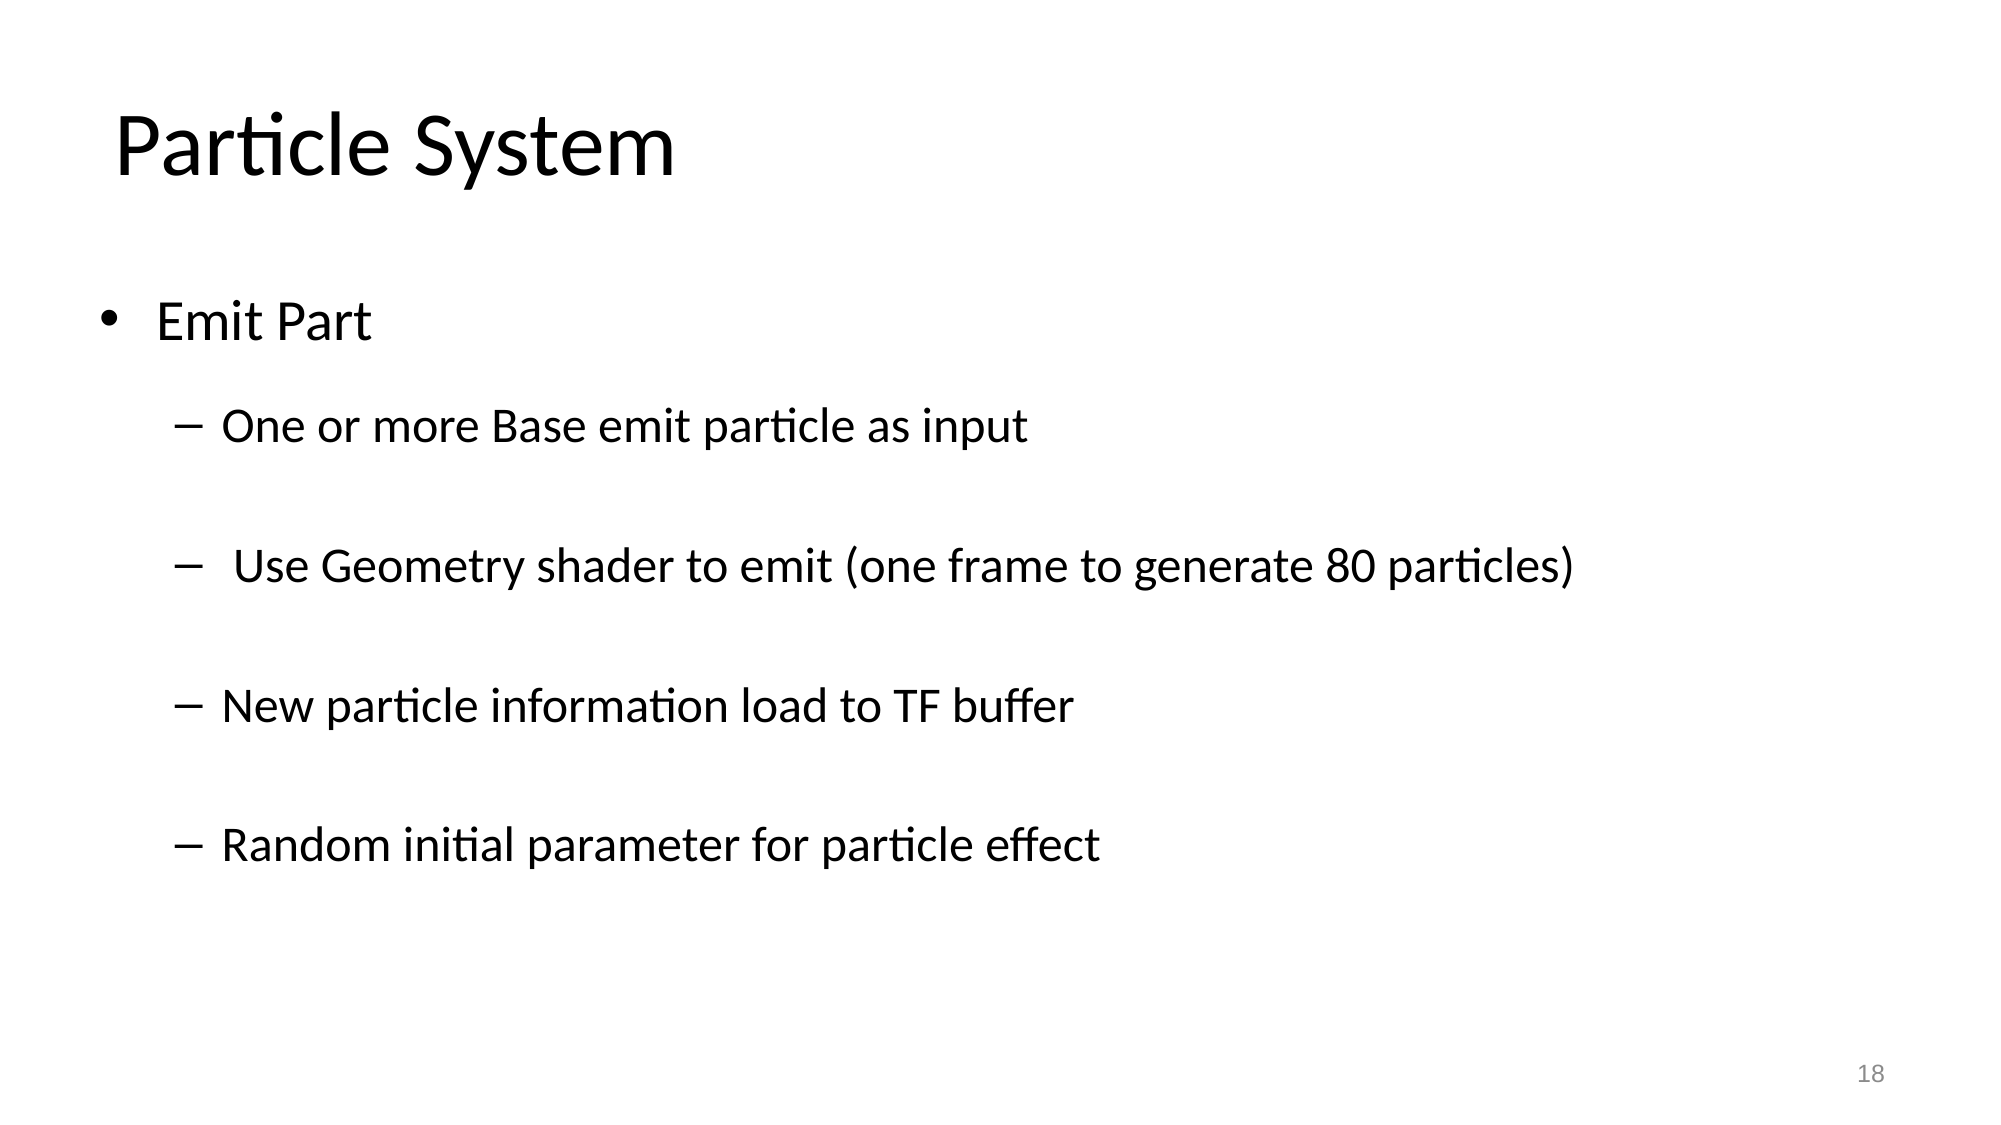

# Particle System
Emit Part
One or more Base emit particle as input

 Use Geometry shader to emit (one frame to generate 80 particles)

New particle information load to TF buffer

Random initial parameter for particle effect
18